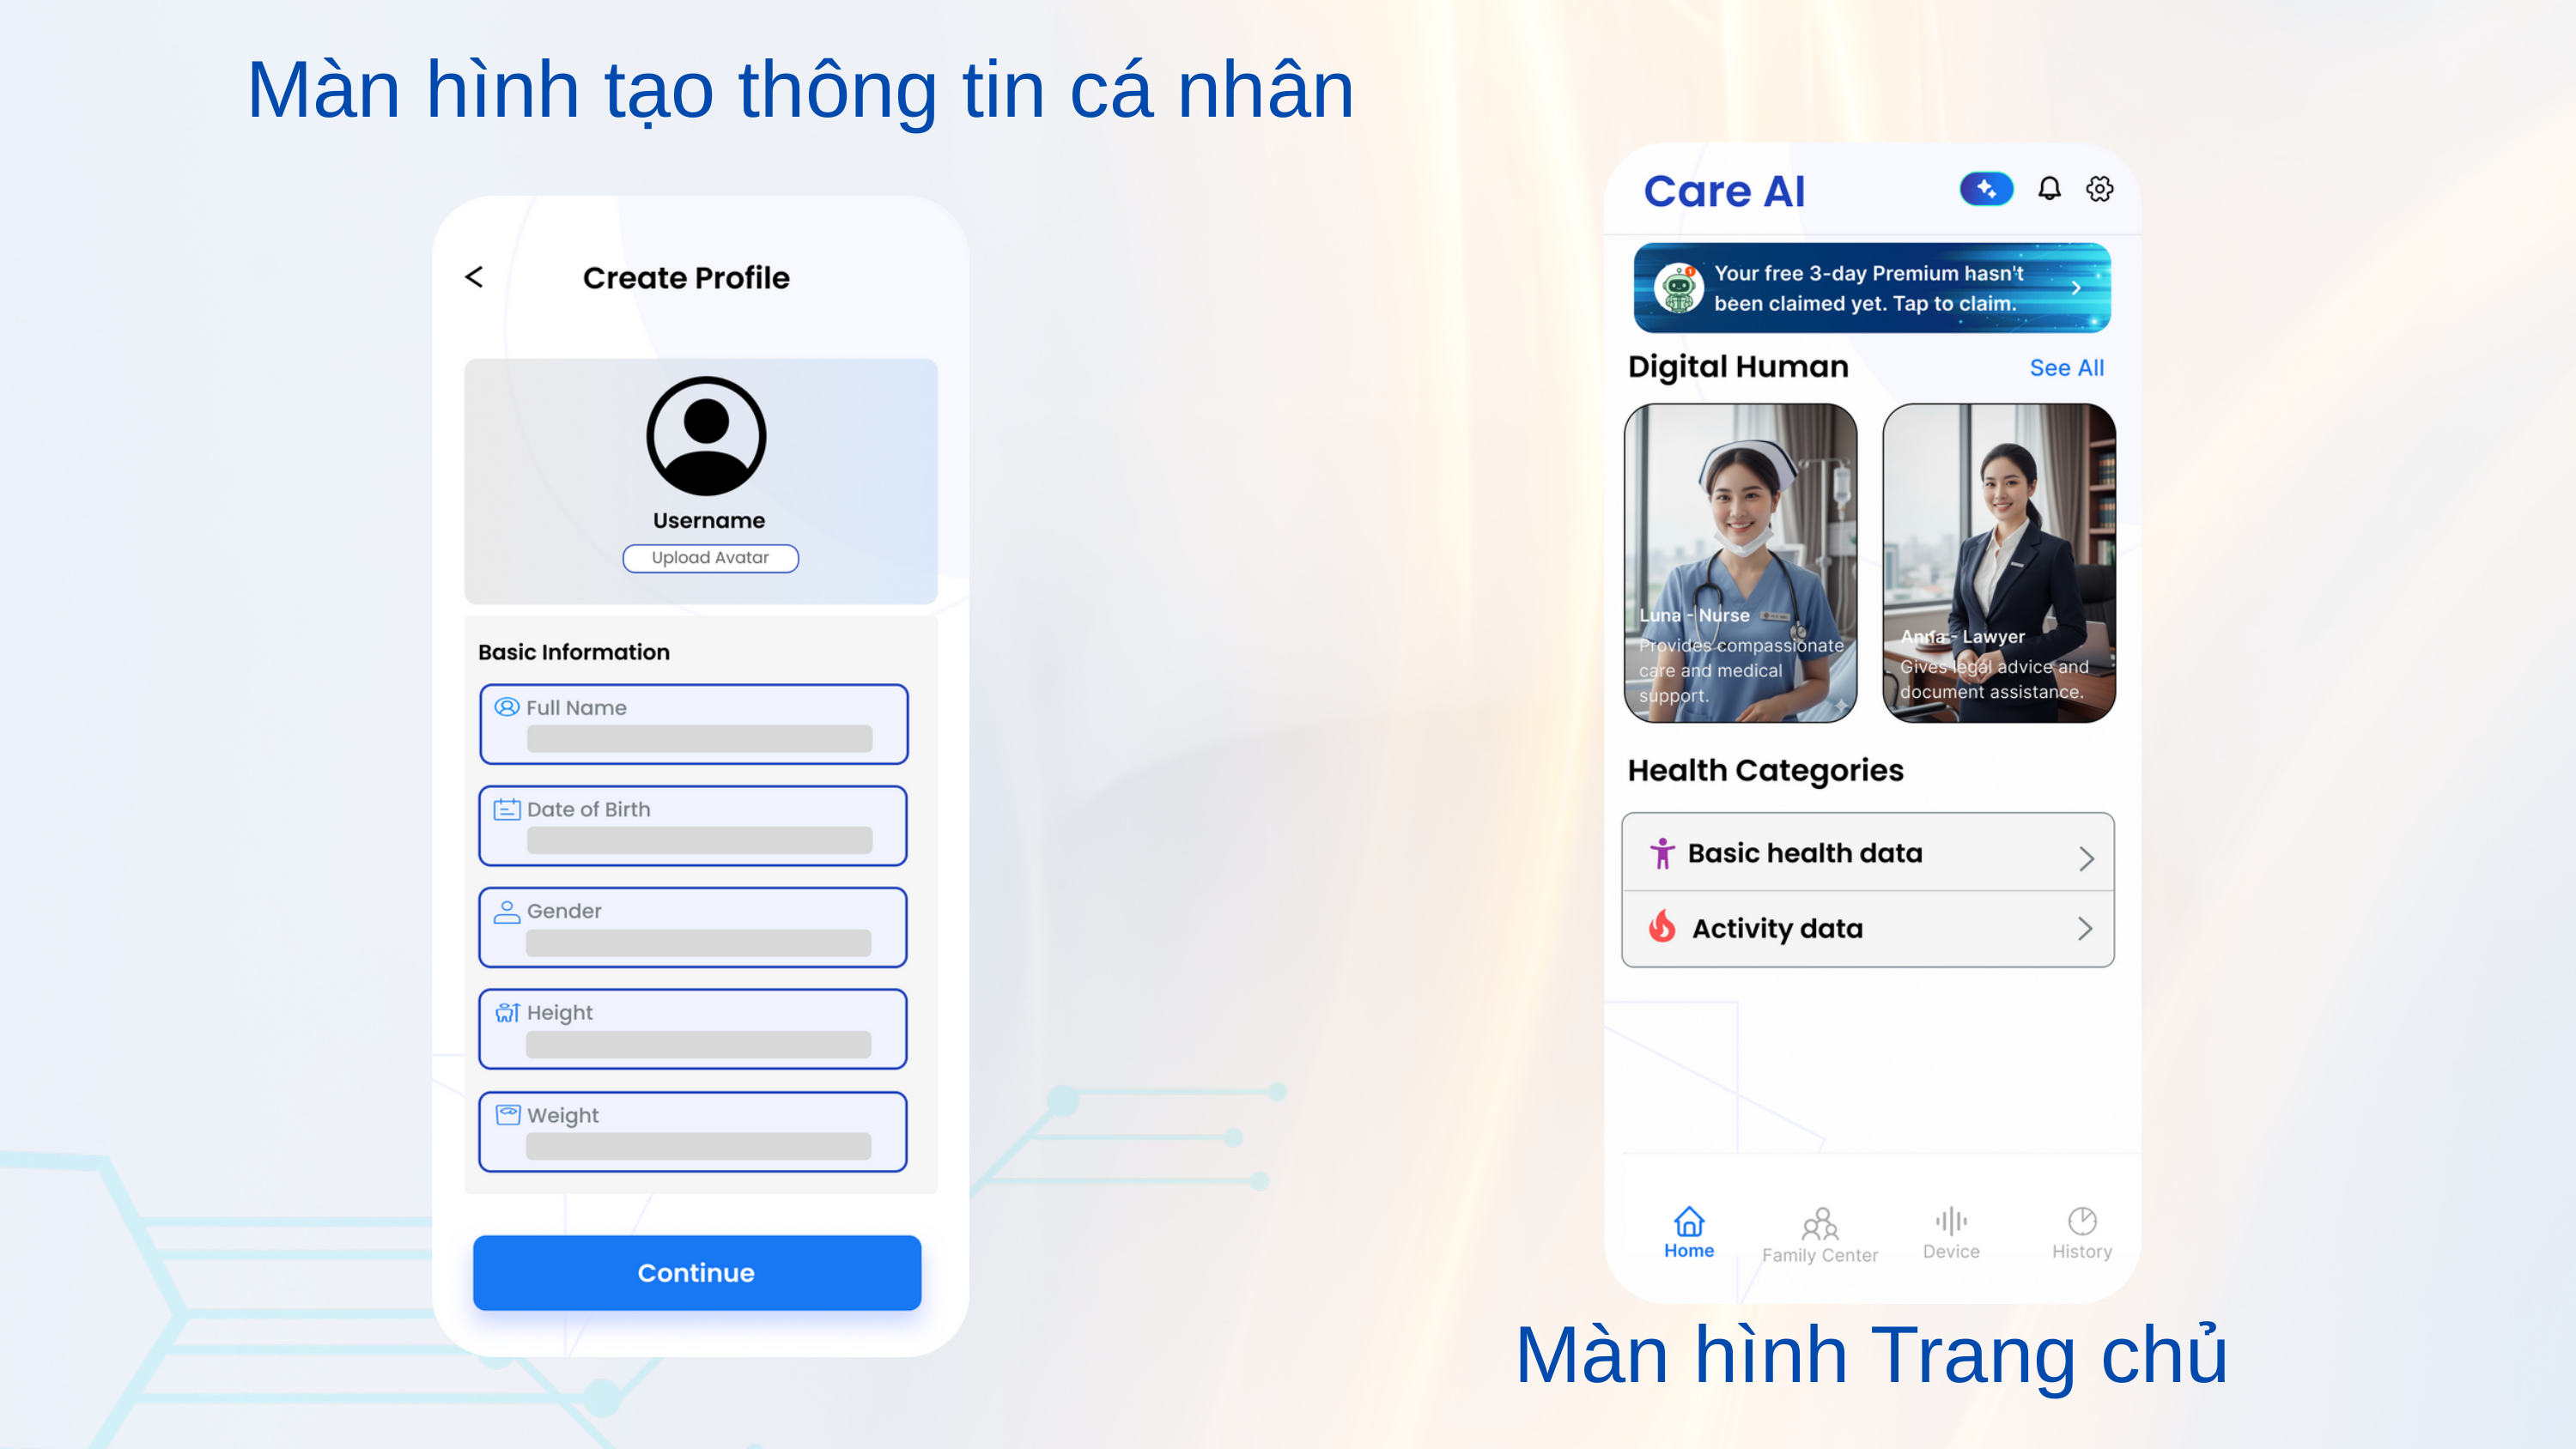

Màn hình tạo thông tin cá nhân

Màn hình Trang chủ